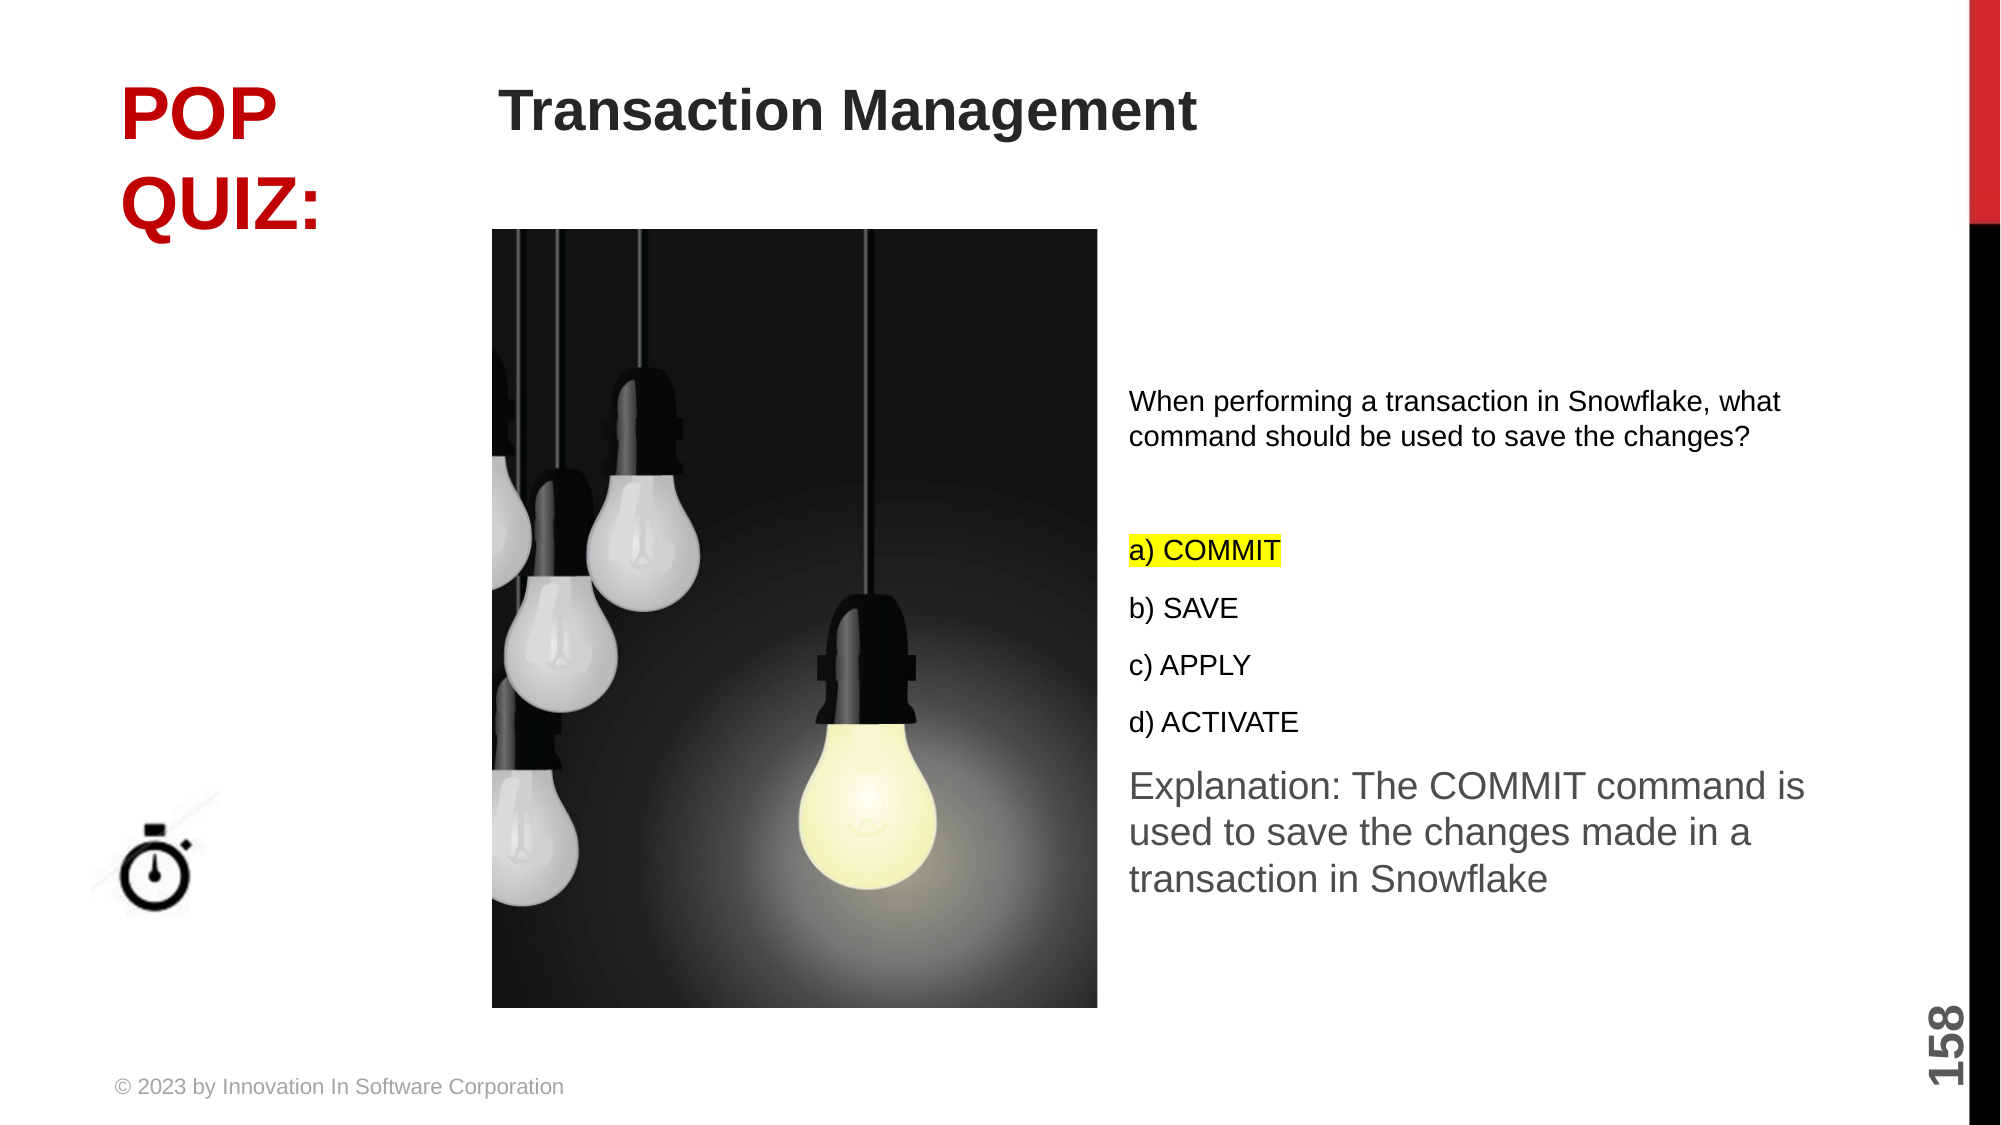

# Transaction Management

When performing a transaction in Snowflake, what command should be used to save the changes?

a) COMMIT
b) SAVE
c) APPLY
d) ACTIVATE
Explanation: The COMMIT command is used to save the changes made in a transaction in Snowflake

5 MINUTES
158
© 2023 by Innovation In Software Corporation